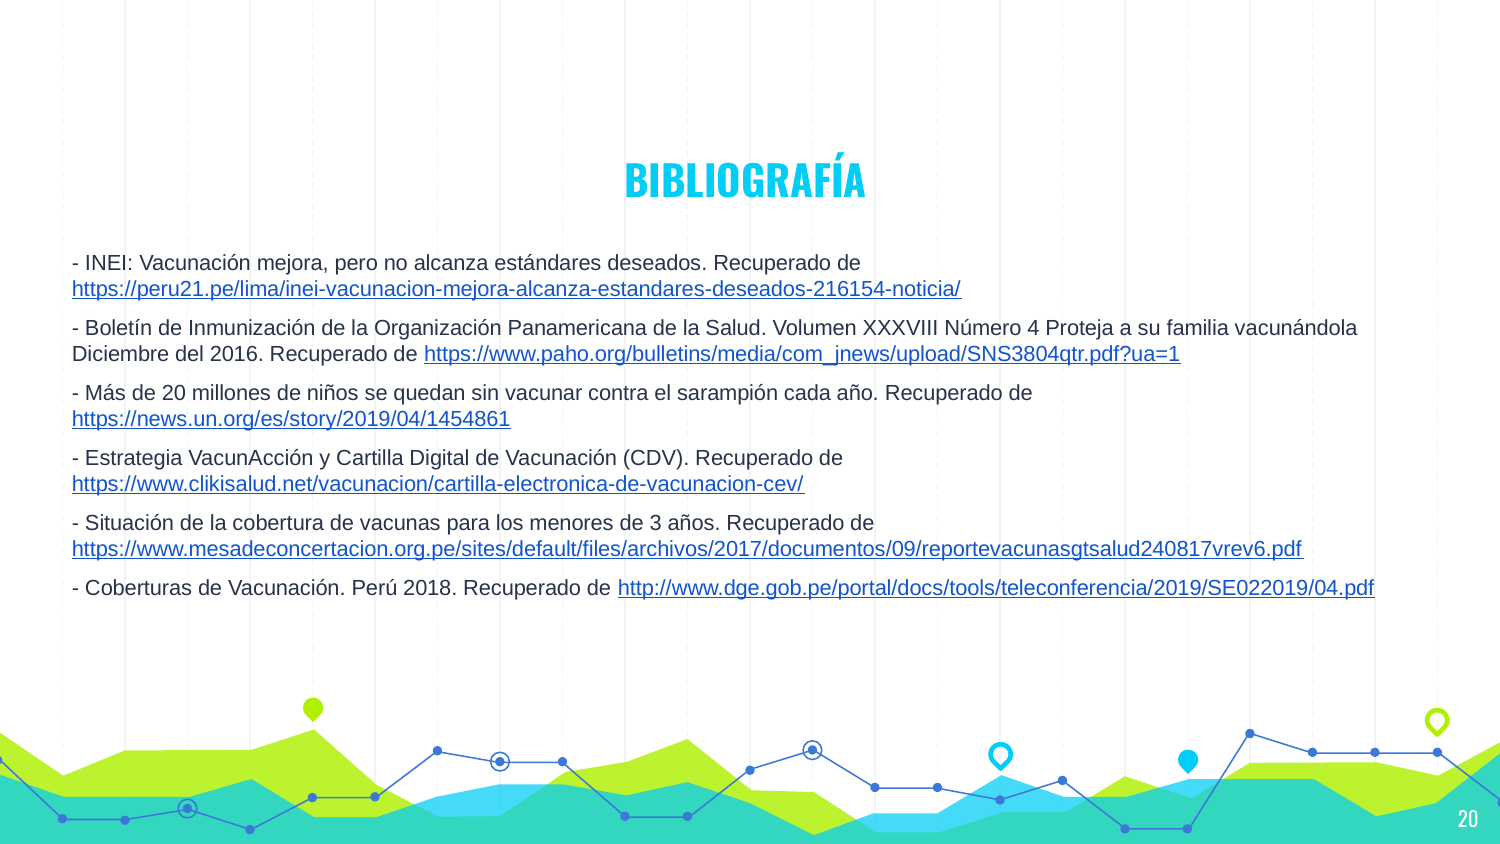

# BIBLIOGRAFÍA
- INEI: Vacunación mejora, pero no alcanza estándares deseados. Recuperado de https://peru21.pe/lima/inei-vacunacion-mejora-alcanza-estandares-deseados-216154-noticia/
- Boletín de Inmunización de la Organización Panamericana de la Salud. Volumen XXXVIII Número 4 Proteja a su familia vacunándola Diciembre del 2016. Recuperado de https://www.paho.org/bulletins/media/com_jnews/upload/SNS3804qtr.pdf?ua=1
- Más de 20 millones de niños se quedan sin vacunar contra el sarampión cada año. Recuperado de https://news.un.org/es/story/2019/04/1454861
- Estrategia VacunAcción y Cartilla Digital de Vacunación (CDV). Recuperado de https://www.clikisalud.net/vacunacion/cartilla-electronica-de-vacunacion-cev/
- Situación de la cobertura de vacunas para los menores de 3 años. Recuperado de https://www.mesadeconcertacion.org.pe/sites/default/files/archivos/2017/documentos/09/reportevacunasgtsalud240817vrev6.pdf
- Coberturas de Vacunación. Perú 2018. Recuperado de http://www.dge.gob.pe/portal/docs/tools/teleconferencia/2019/SE022019/04.pdf
20